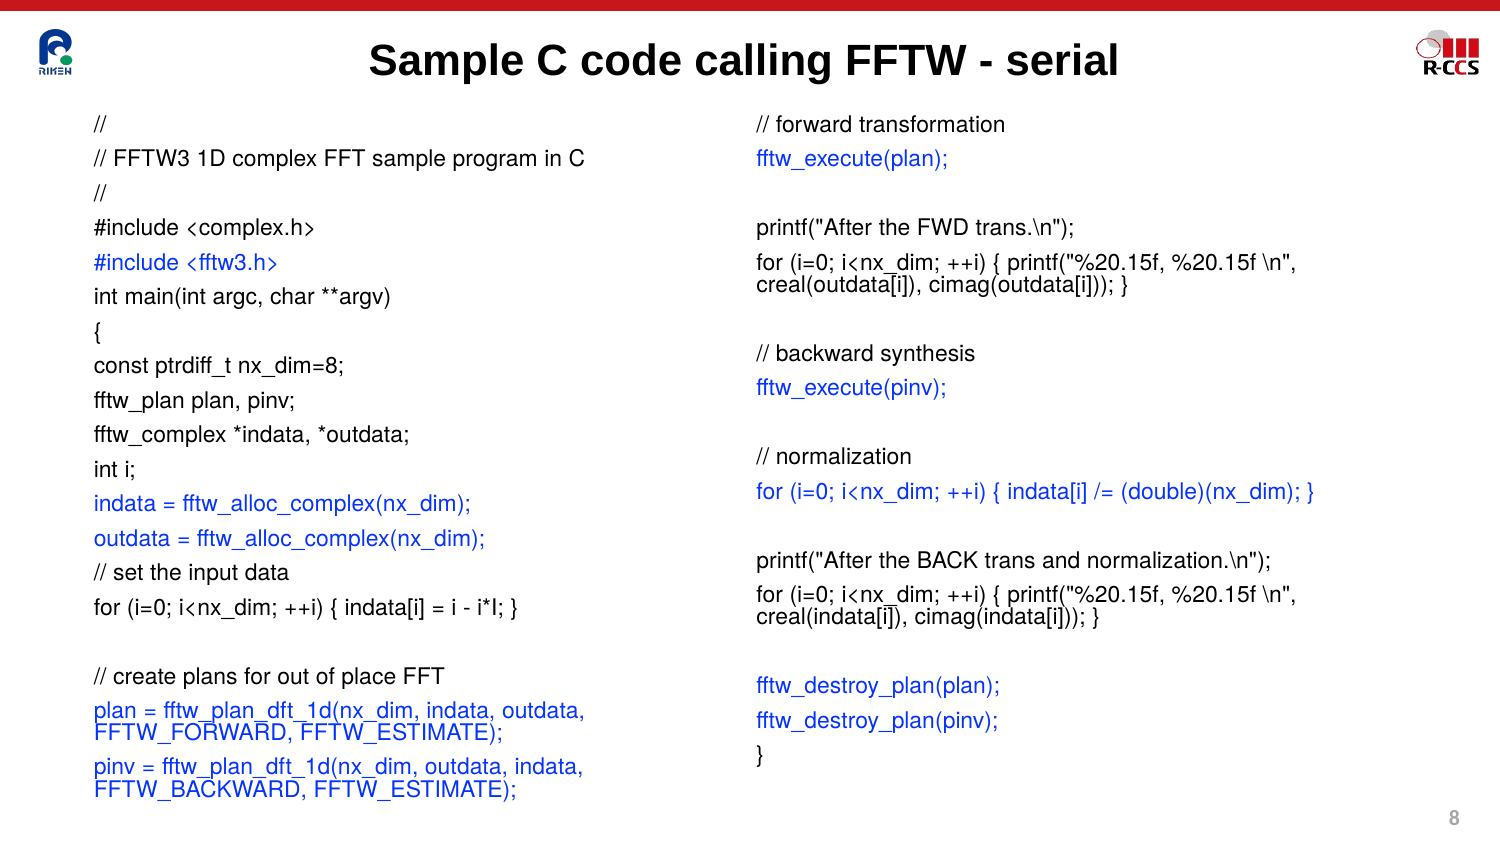

# Sample C code calling FFTW - serial
//
// FFTW3 1D complex FFT sample program in C
//
#include <complex.h>
#include <fftw3.h>
int main(int argc, char **argv)
{
const ptrdiff_t nx_dim=8;
fftw_plan plan, pinv;
fftw_complex *indata, *outdata;
int i;
indata = fftw_alloc_complex(nx_dim);
outdata = fftw_alloc_complex(nx_dim);
// set the input data
for (i=0; i<nx_dim; ++i) { indata[i] = i - i*I; }

// create plans for out of place FFT
plan = fftw_plan_dft_1d(nx_dim, indata, outdata, FFTW_FORWARD, FFTW_ESTIMATE);
pinv = fftw_plan_dft_1d(nx_dim, outdata, indata, FFTW_BACKWARD, FFTW_ESTIMATE);
// forward transformation
fftw_execute(plan);

printf("After the FWD trans.\n");
for (i=0; i<nx_dim; ++i) { printf("%20.15f, %20.15f \n", creal(outdata[i]), cimag(outdata[i])); }

// backward synthesis
fftw_execute(pinv);

// normalization
for (i=0; i<nx_dim; ++i) { indata[i] /= (double)(nx_dim); }

printf("After the BACK trans and normalization.\n");
for (i=0; i<nx_dim; ++i) { printf("%20.15f, %20.15f \n", creal(indata[i]), cimag(indata[i])); }

fftw_destroy_plan(plan);
fftw_destroy_plan(pinv);
}
8